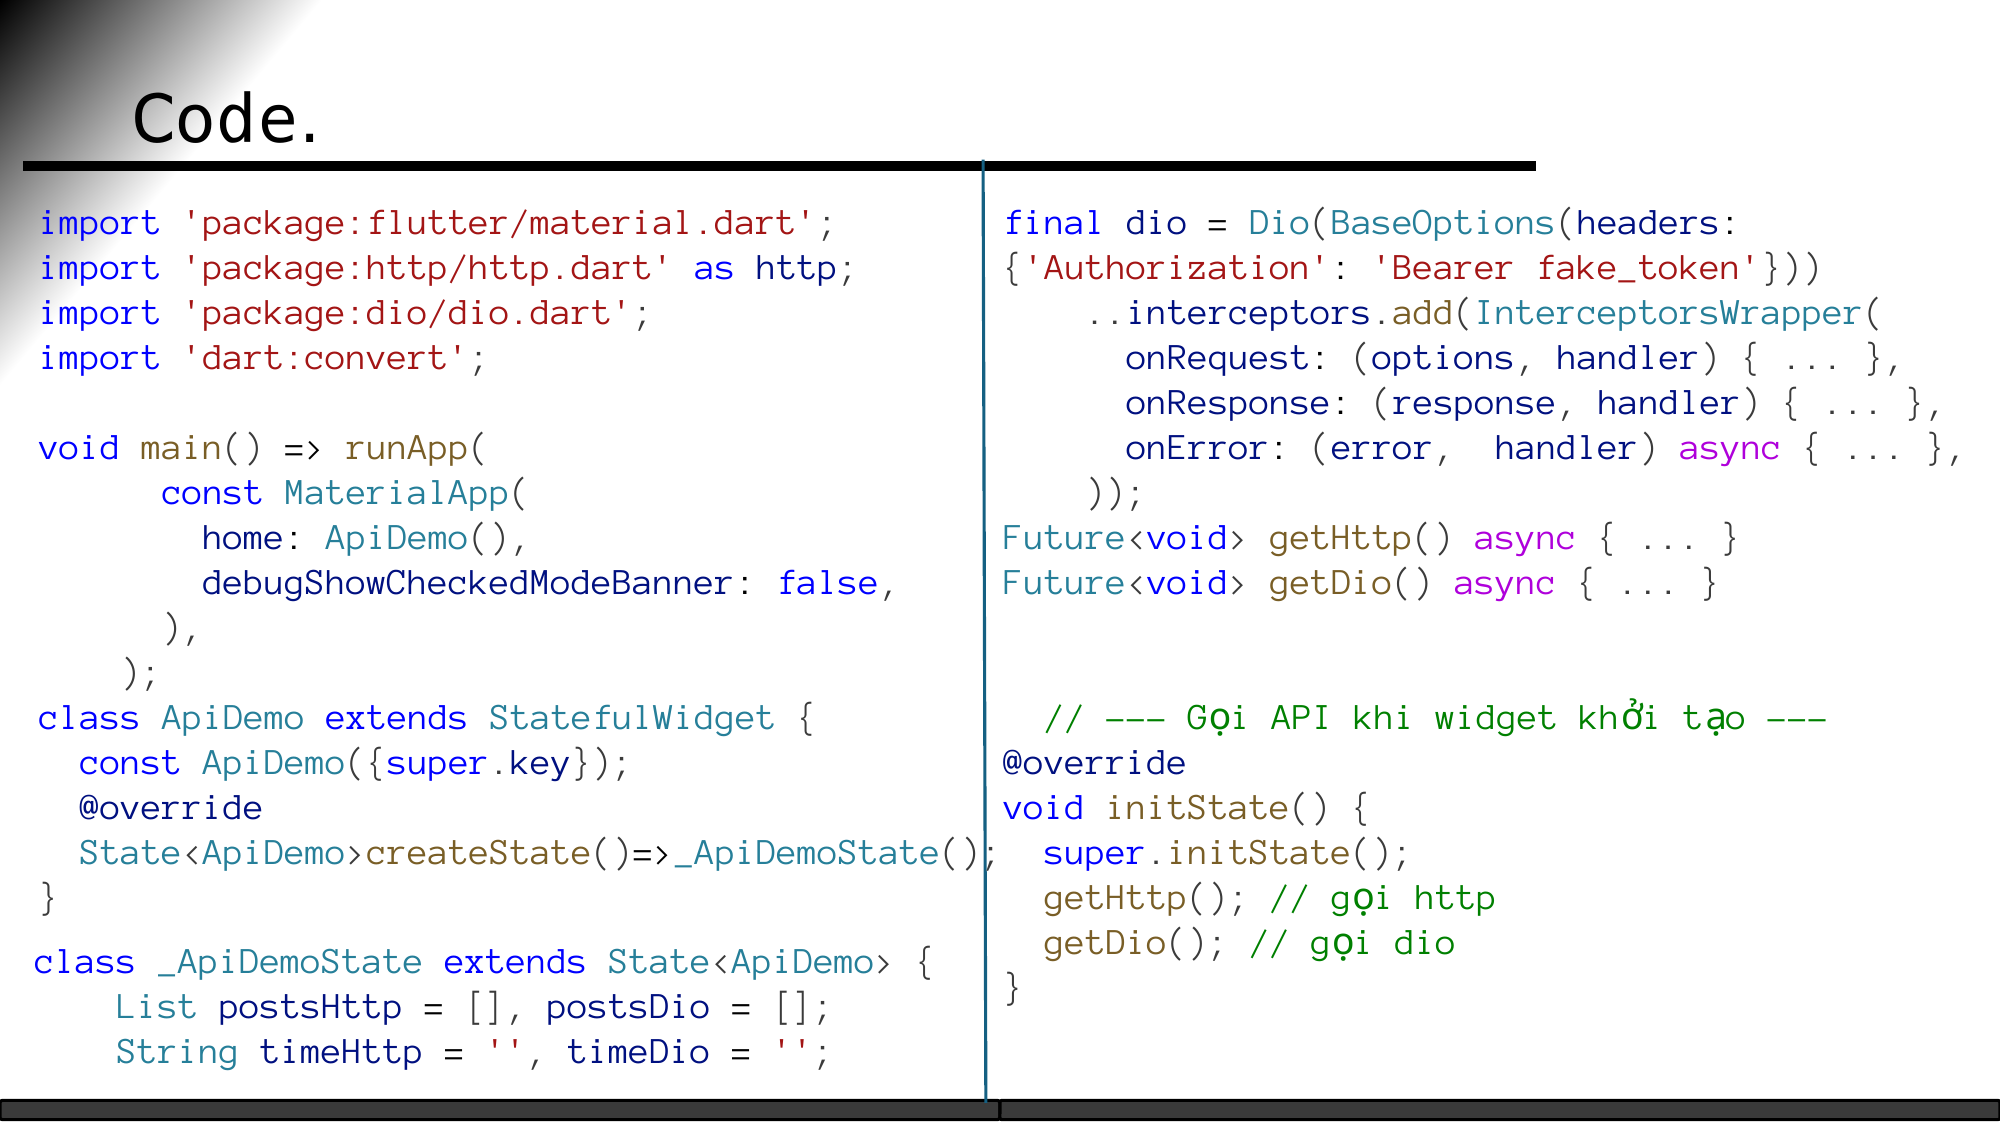

Code.

import 'package:flutter/material.dart';
import 'package:http/http.dart' as http;
import 'package:dio/dio.dart';
import 'dart:convert';
void main() => runApp(
      const MaterialApp(
        home: ApiDemo(),
        debugShowCheckedModeBanner: false,
      ),
    );
class ApiDemo extends StatefulWidget {
  const ApiDemo({super.key});
  @override
  State<ApiDemo>createState()=>_ApiDemoState();
}

final dio = Dio(BaseOptions(headers: {'Authorization': 'Bearer fake_token'}))
    ..interceptors.add(InterceptorsWrapper(
      onRequest: (options, handler) { ... },
      onResponse: (response, handler) { ... },
      onError: (error,  handler) async { ... },
    ));
Future<void> getHttp() async { ... }
Future<void> getDio() async { ... }

  // --- Gọi API khi widget khởi tạo ---
@override
void initState() {
  super.initState();
  getHttp(); // gọi http
  getDio(); // gọi dio
}

class _ApiDemoState extends State<ApiDemo> {
    List postsHttp = [], postsDio = [];
    String timeHttp = '', timeDio = '';